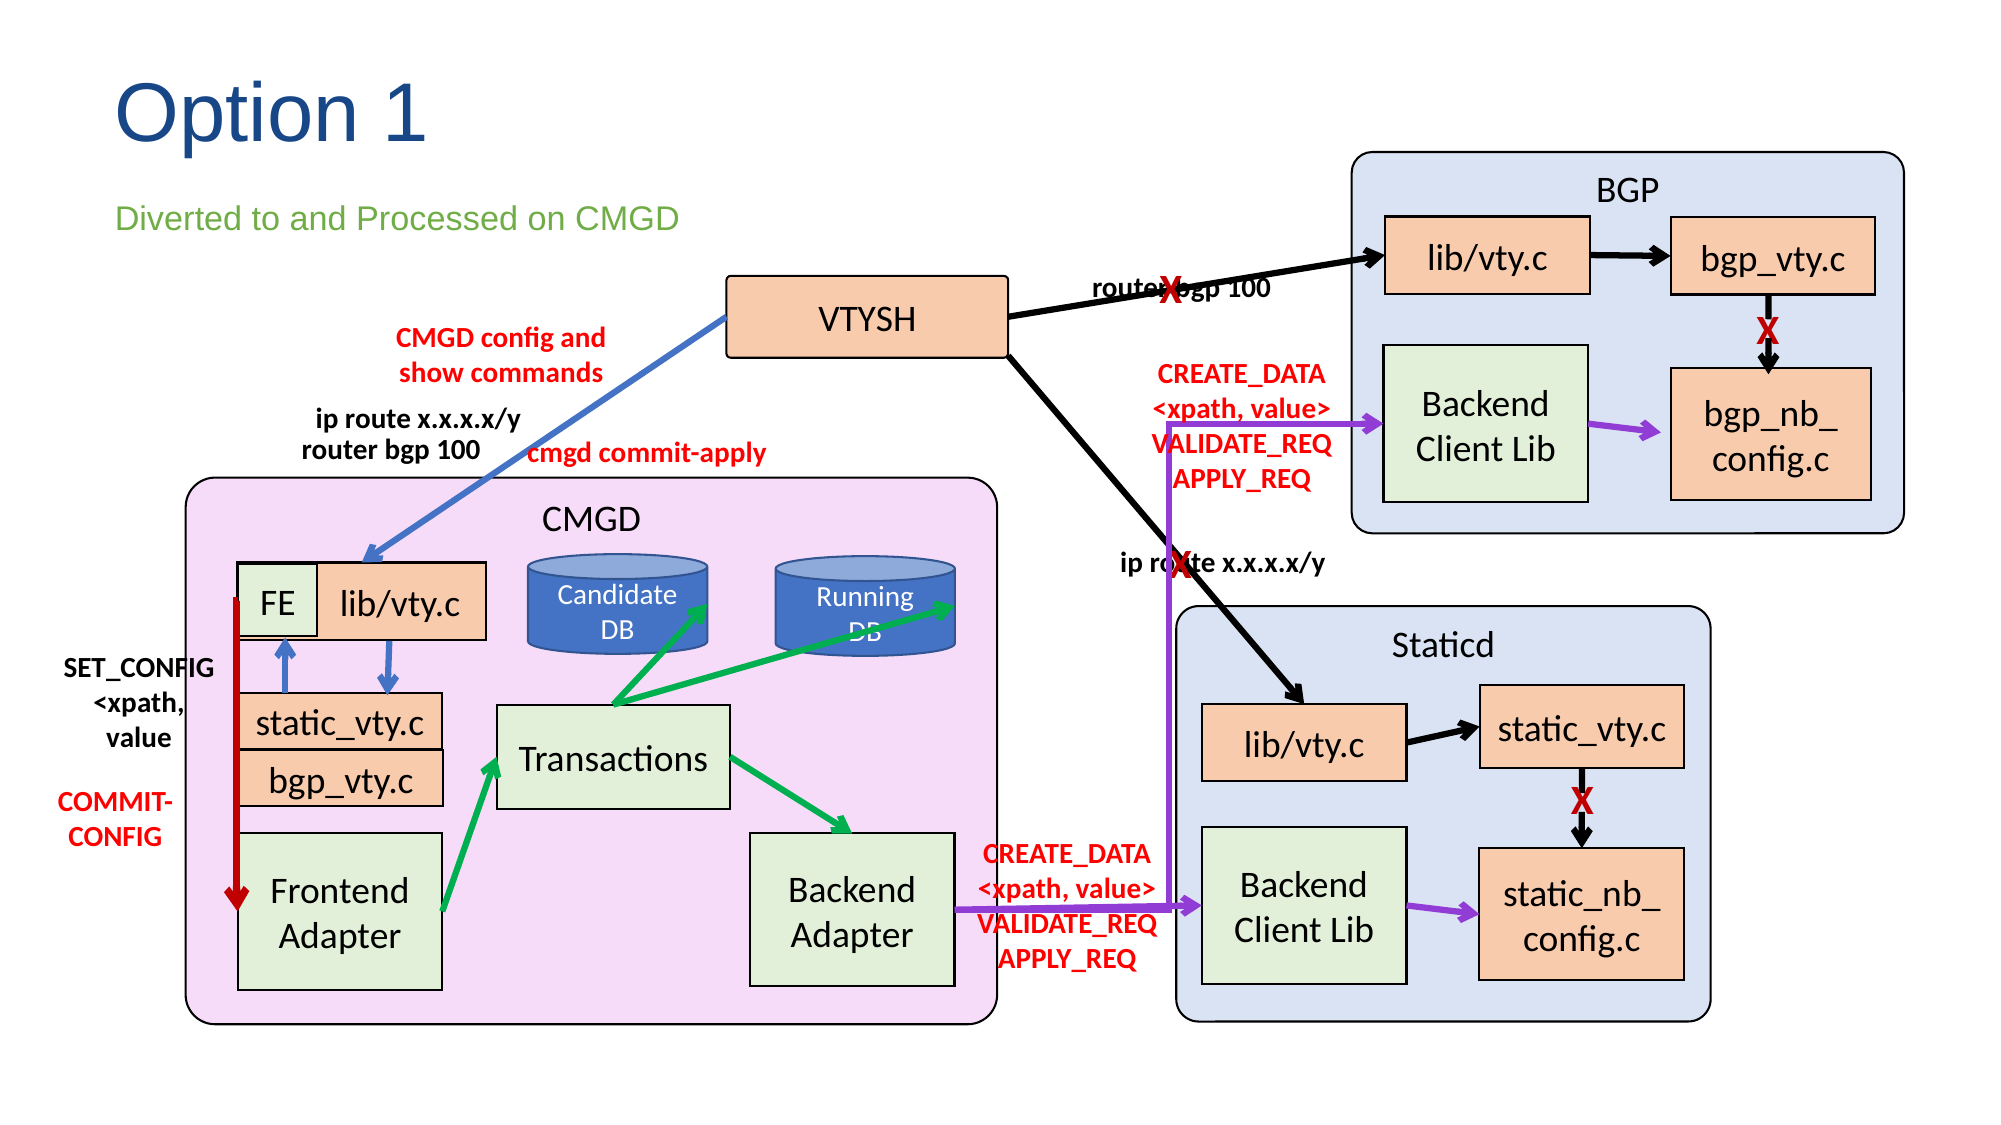

# Option 1
BGP
Diverted to and Processed on CMGD
lib/vty.c
bgp_vty.c
X
router bgp 100
VTYSH
X
CMGD config and show commands
Backend
Client Lib
CREATE_DATA
<xpath, value>
VALIDATE_REQ
APPLY_REQ
bgp_nb_
config.c
ip route x.x.x.x/y
router bgp 100
cmgd commit-apply
CMGD
Candidate
DB
Running
DB
         lib/vty.c
FE
Transactions
Frontend
Adapter
Backend
Adapter
X
ip route x.x.x.x/y
Staticd
SET_CONFIG
<xpath, value
static_vty.c
static_vty.c
bgp_vty.c
lib/vty.c
X
COMMIT-CONFIG
CREATE_DATA
<xpath, value>
VALIDATE_REQ
APPLY_REQ
Backend
Client Lib
static_nb_
config.c